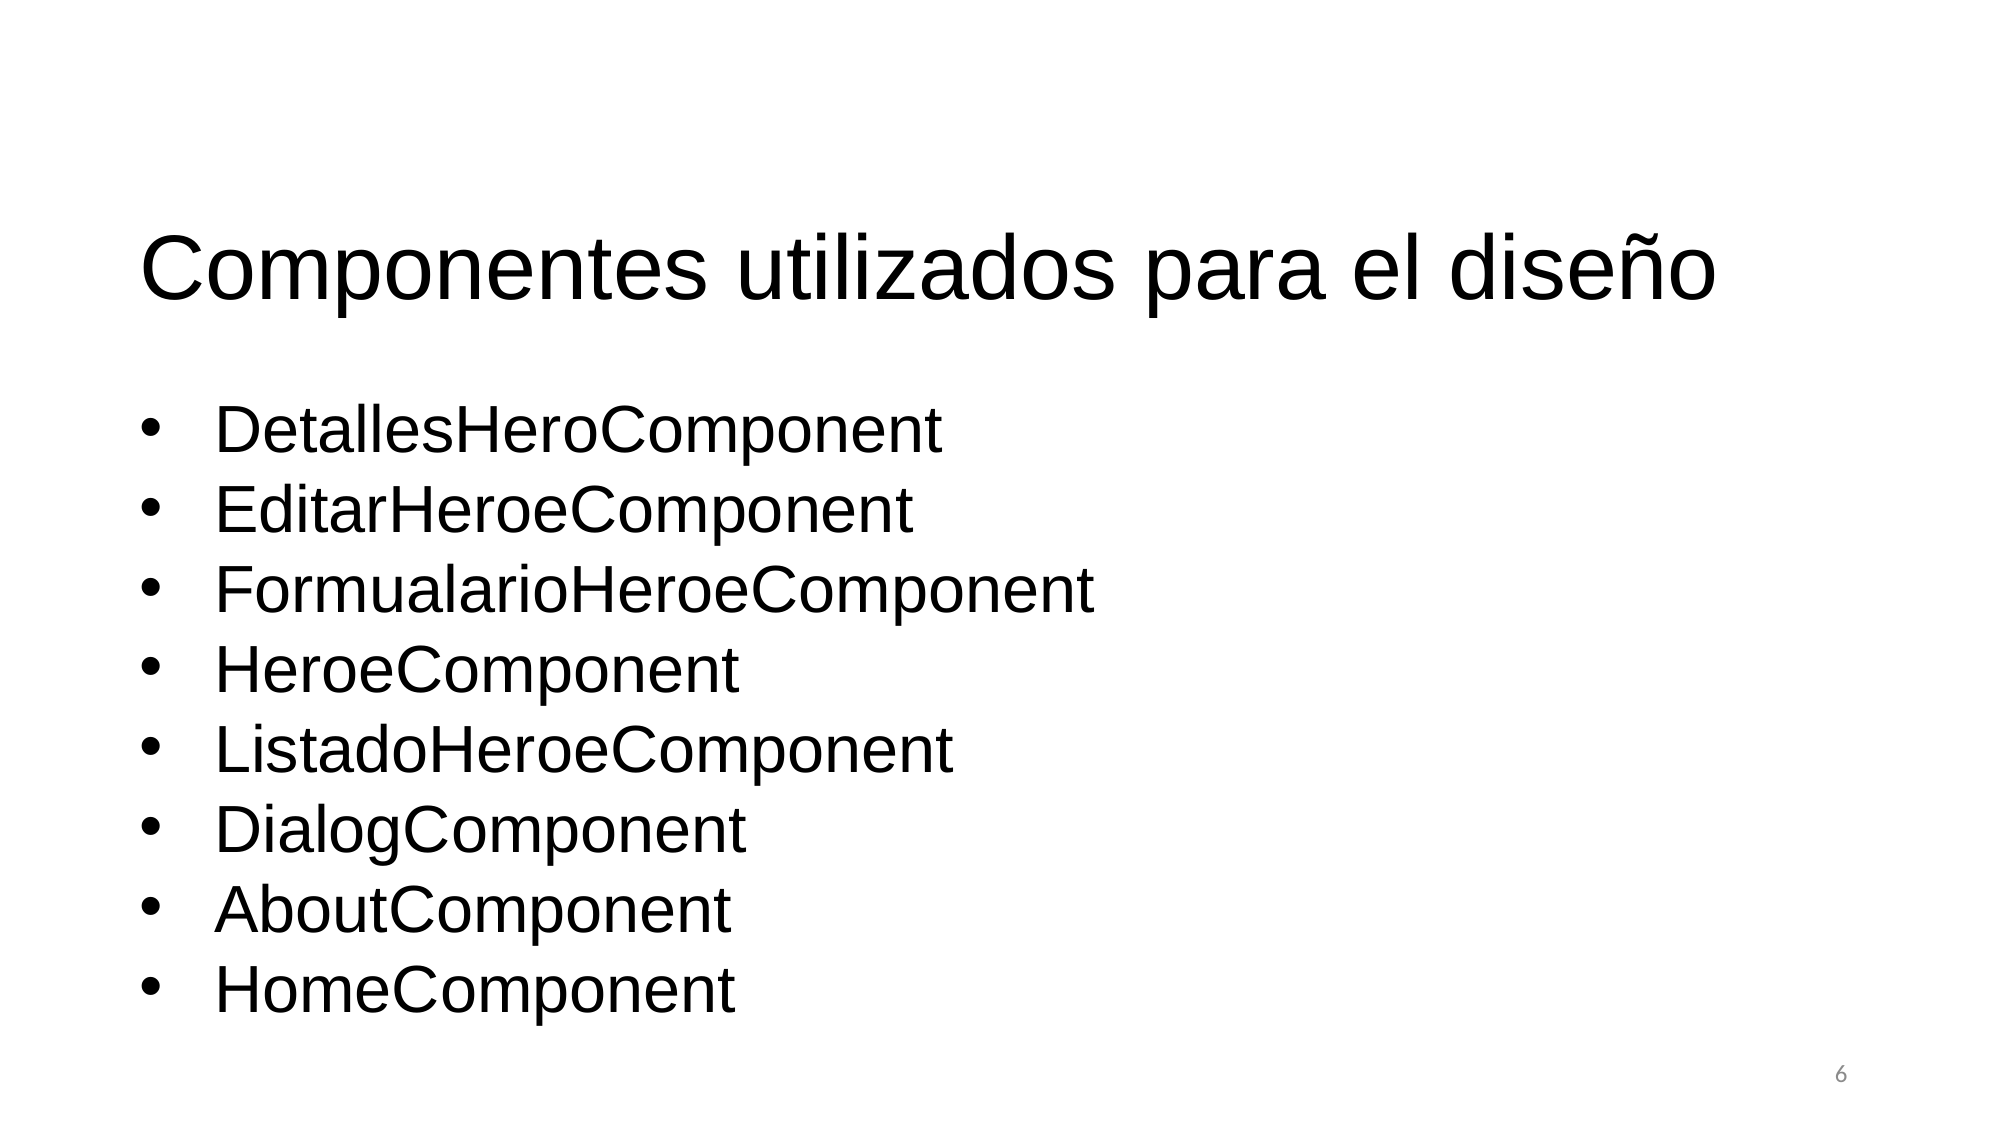

# Componentes utilizados para el diseño
DetallesHeroComponent
EditarHeroeComponent
FormualarioHeroeComponent
HeroeComponent
ListadoHeroeComponent
DialogComponent
AboutComponent
HomeComponent
6